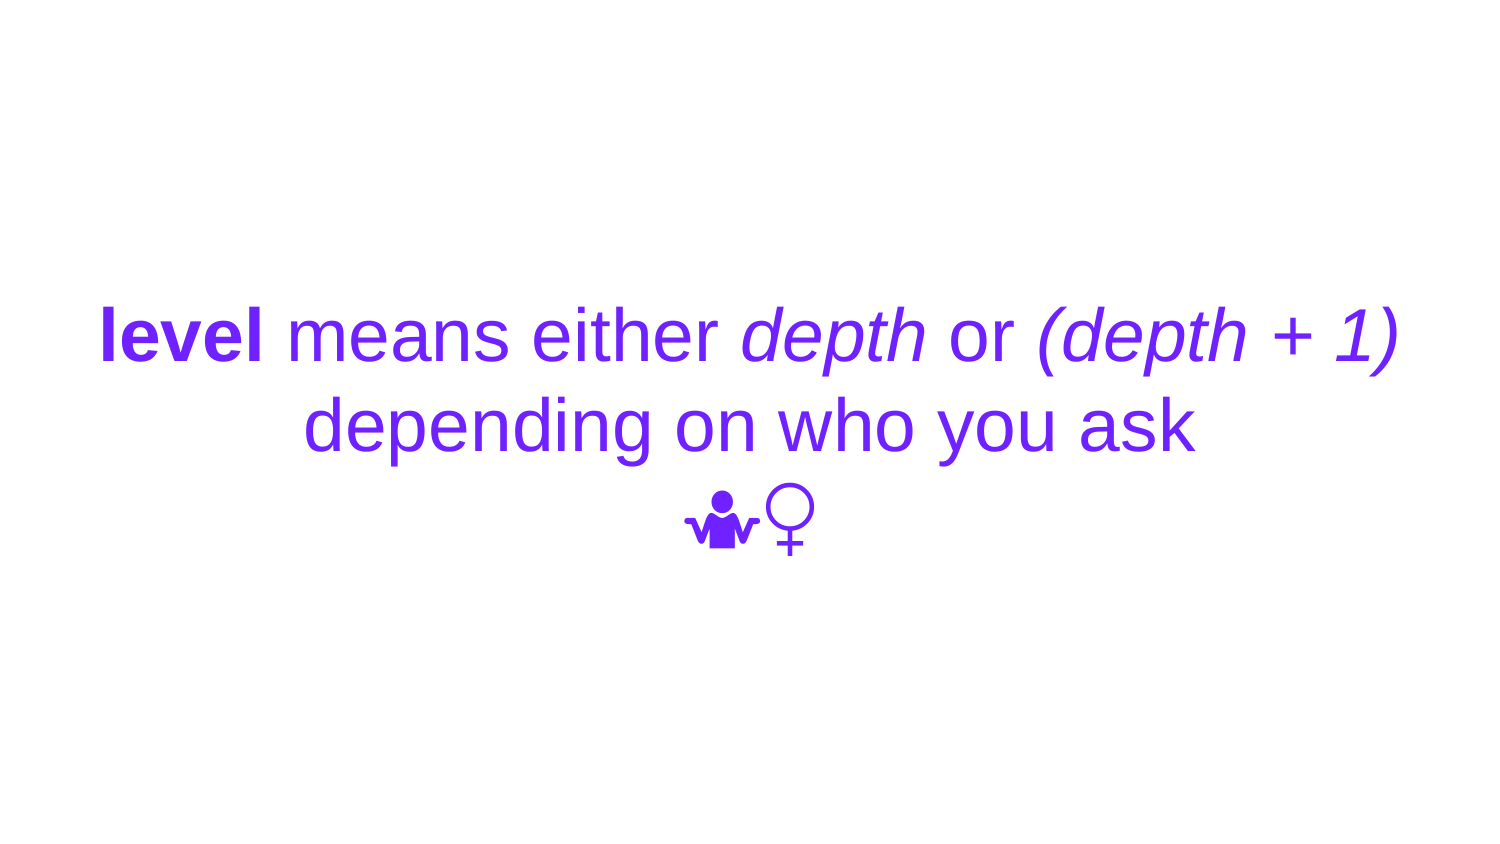

# level means either depth or (depth + 1) depending on who you ask 🤷‍♀️